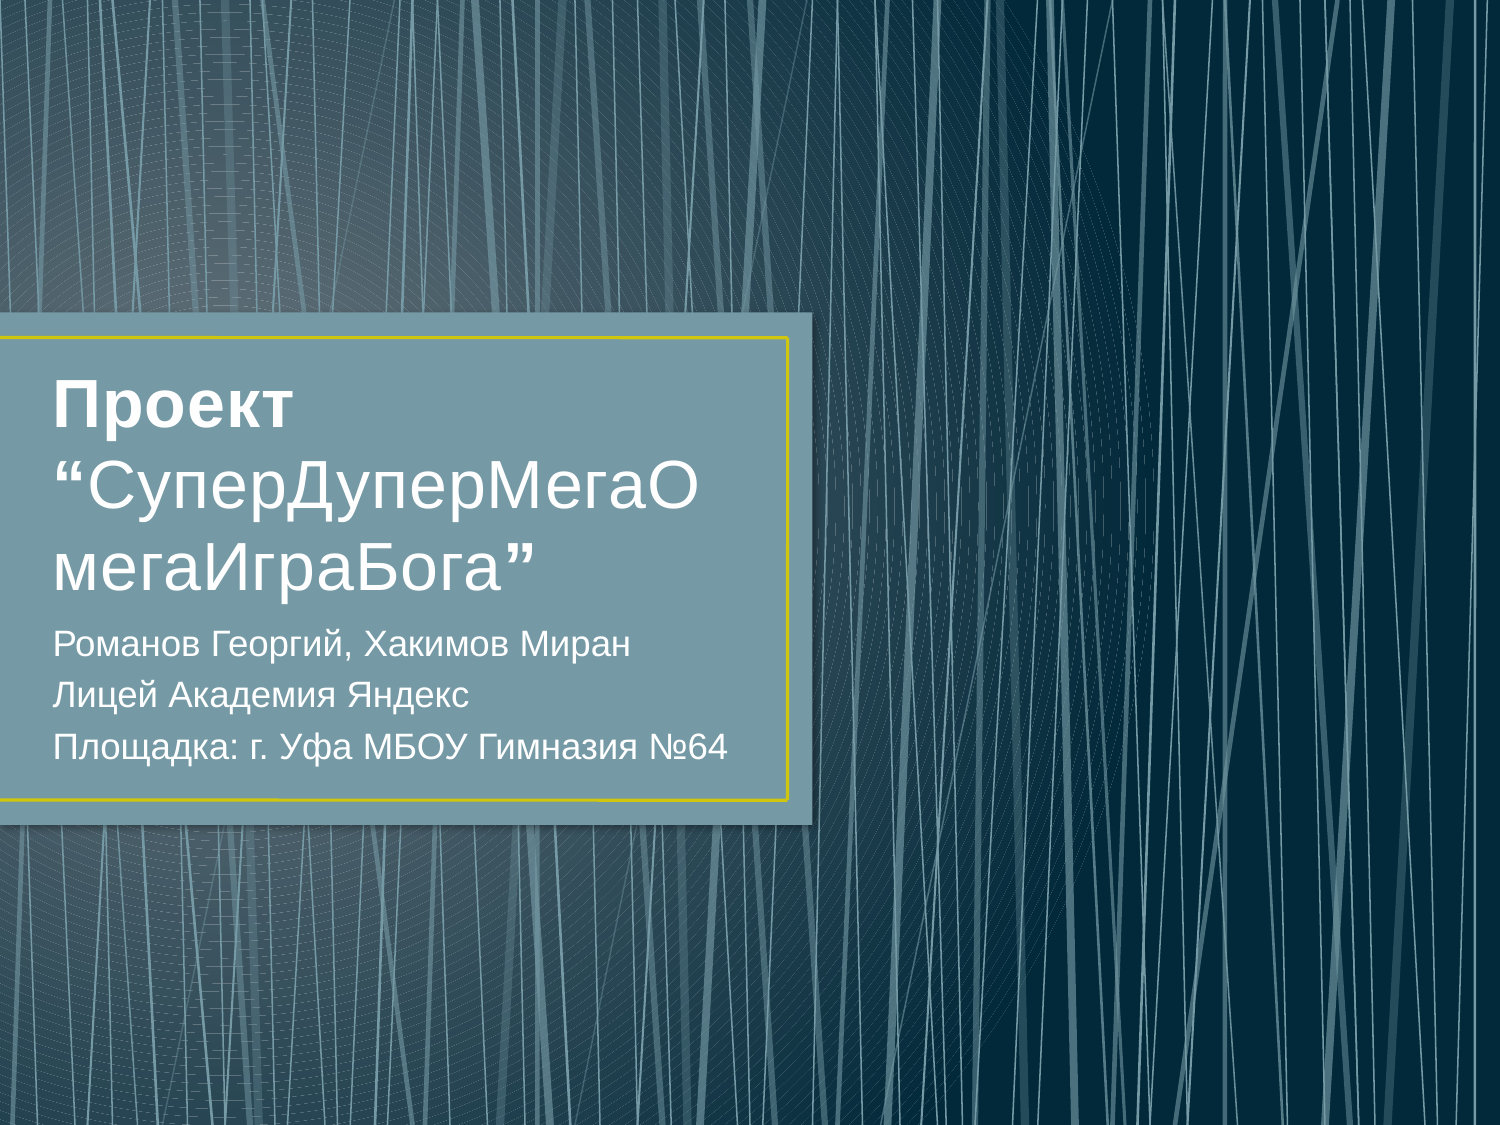

# Проект “СуперДуперМегаОмегаИграБога”
Романов Георгий, Хакимов Миран
Лицей Академия Яндекс
Площадка: г. Уфа МБОУ Гимназия №64